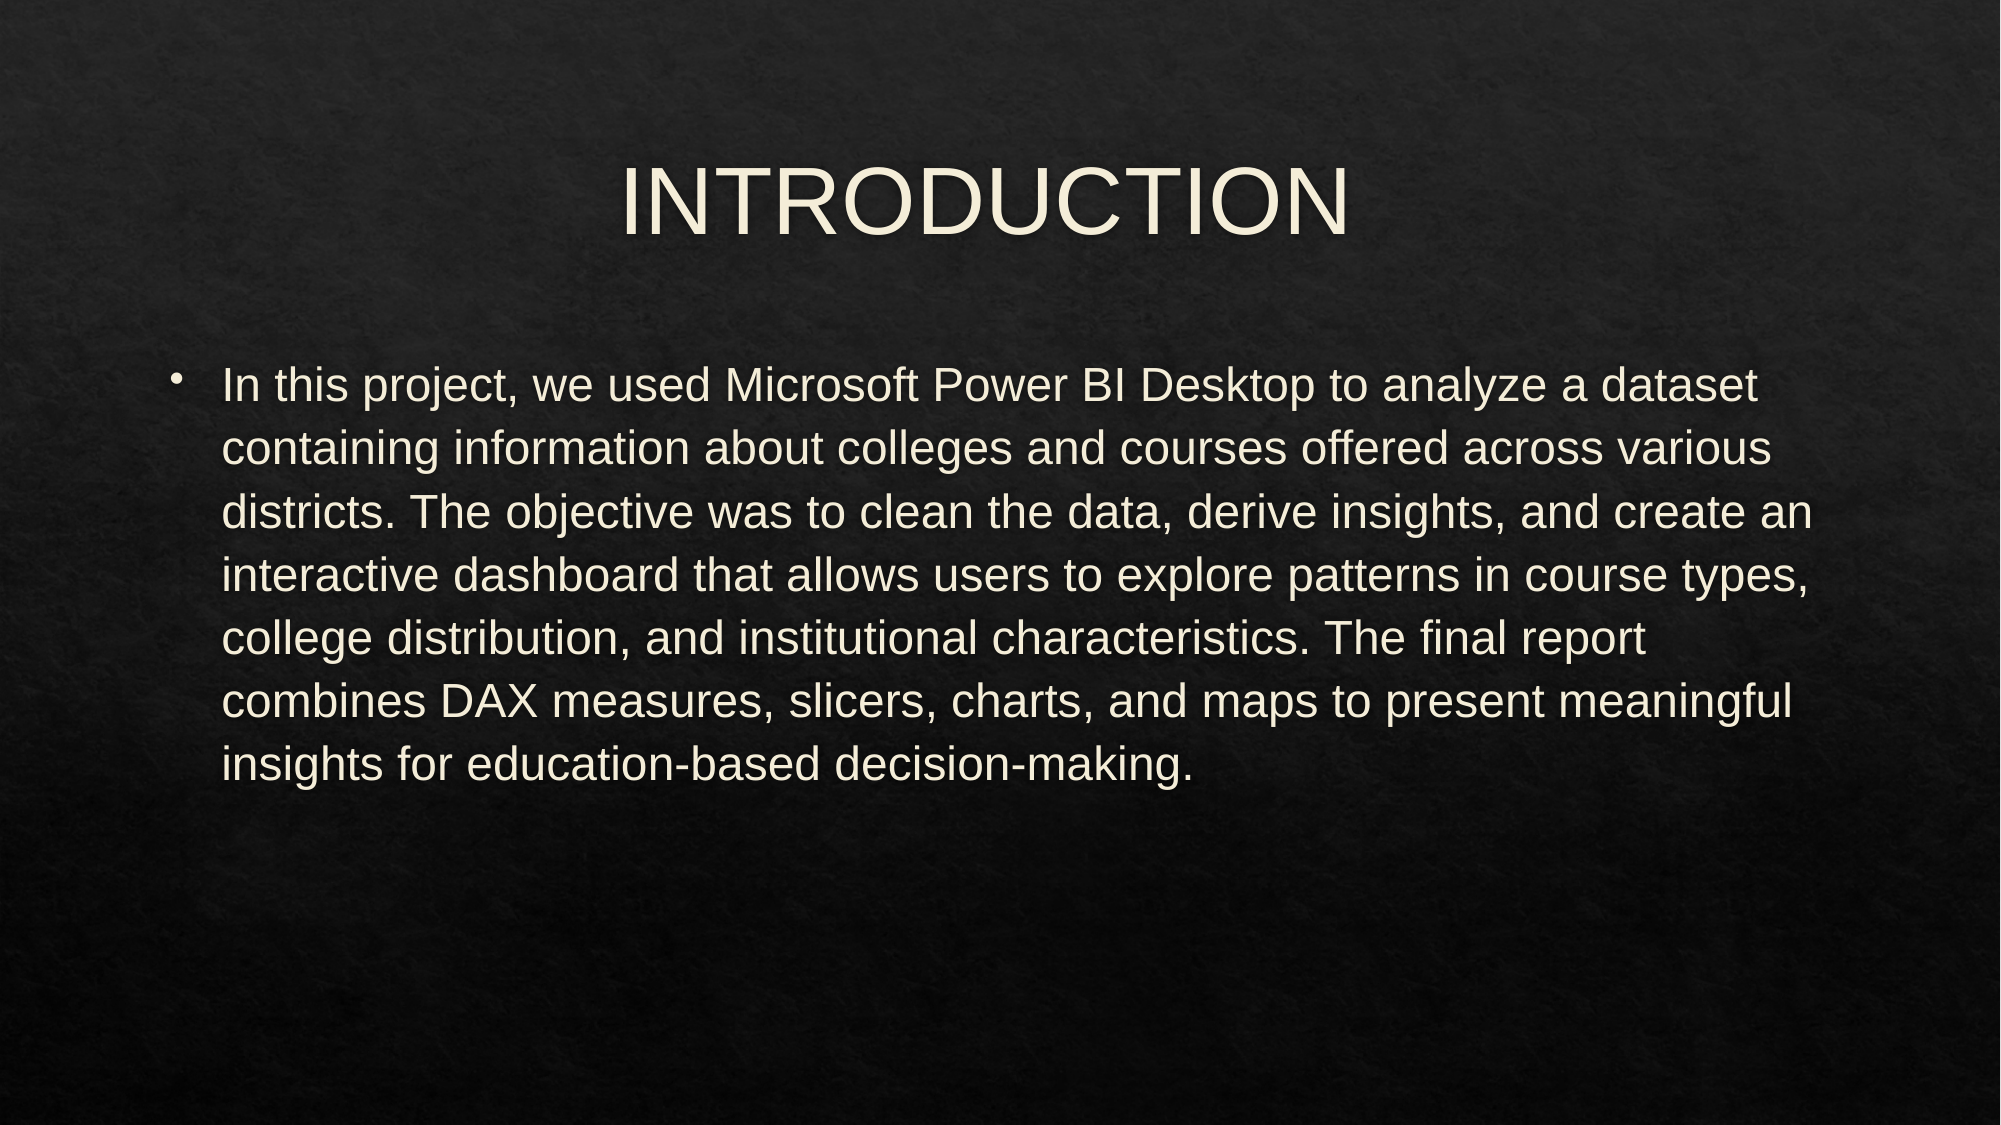

# INTRODUCTION
In this project, we used Microsoft Power BI Desktop to analyze a dataset containing information about colleges and courses offered across various districts. The objective was to clean the data, derive insights, and create an interactive dashboard that allows users to explore patterns in course types, college distribution, and institutional characteristics. The final report combines DAX measures, slicers, charts, and maps to present meaningful insights for education-based decision-making.